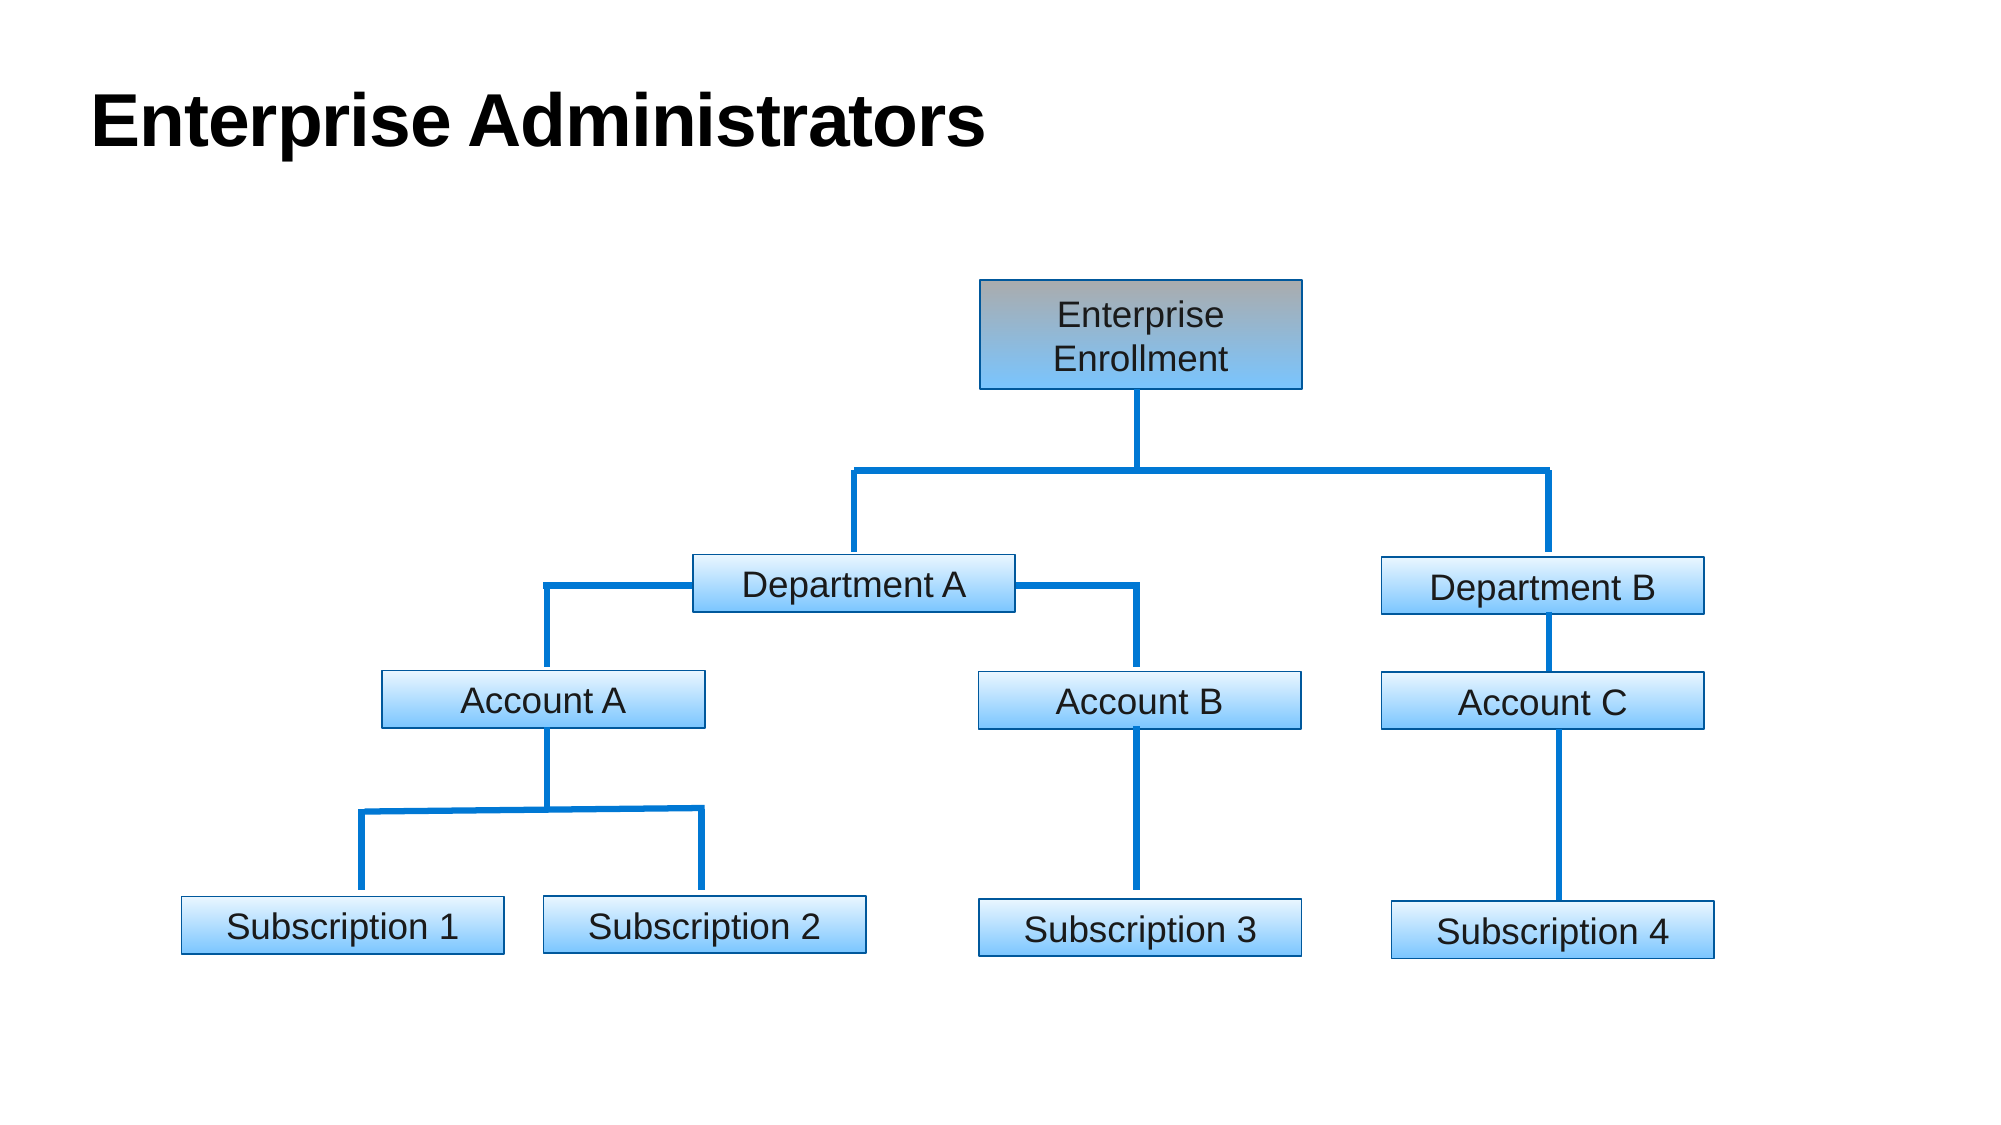

# Enterprise Administrators
Enterprise Enrollment
Department A
Department B
Account A
Account B
Account C
Subscription 2
Subscription 1
Subscription 3
Subscription 4